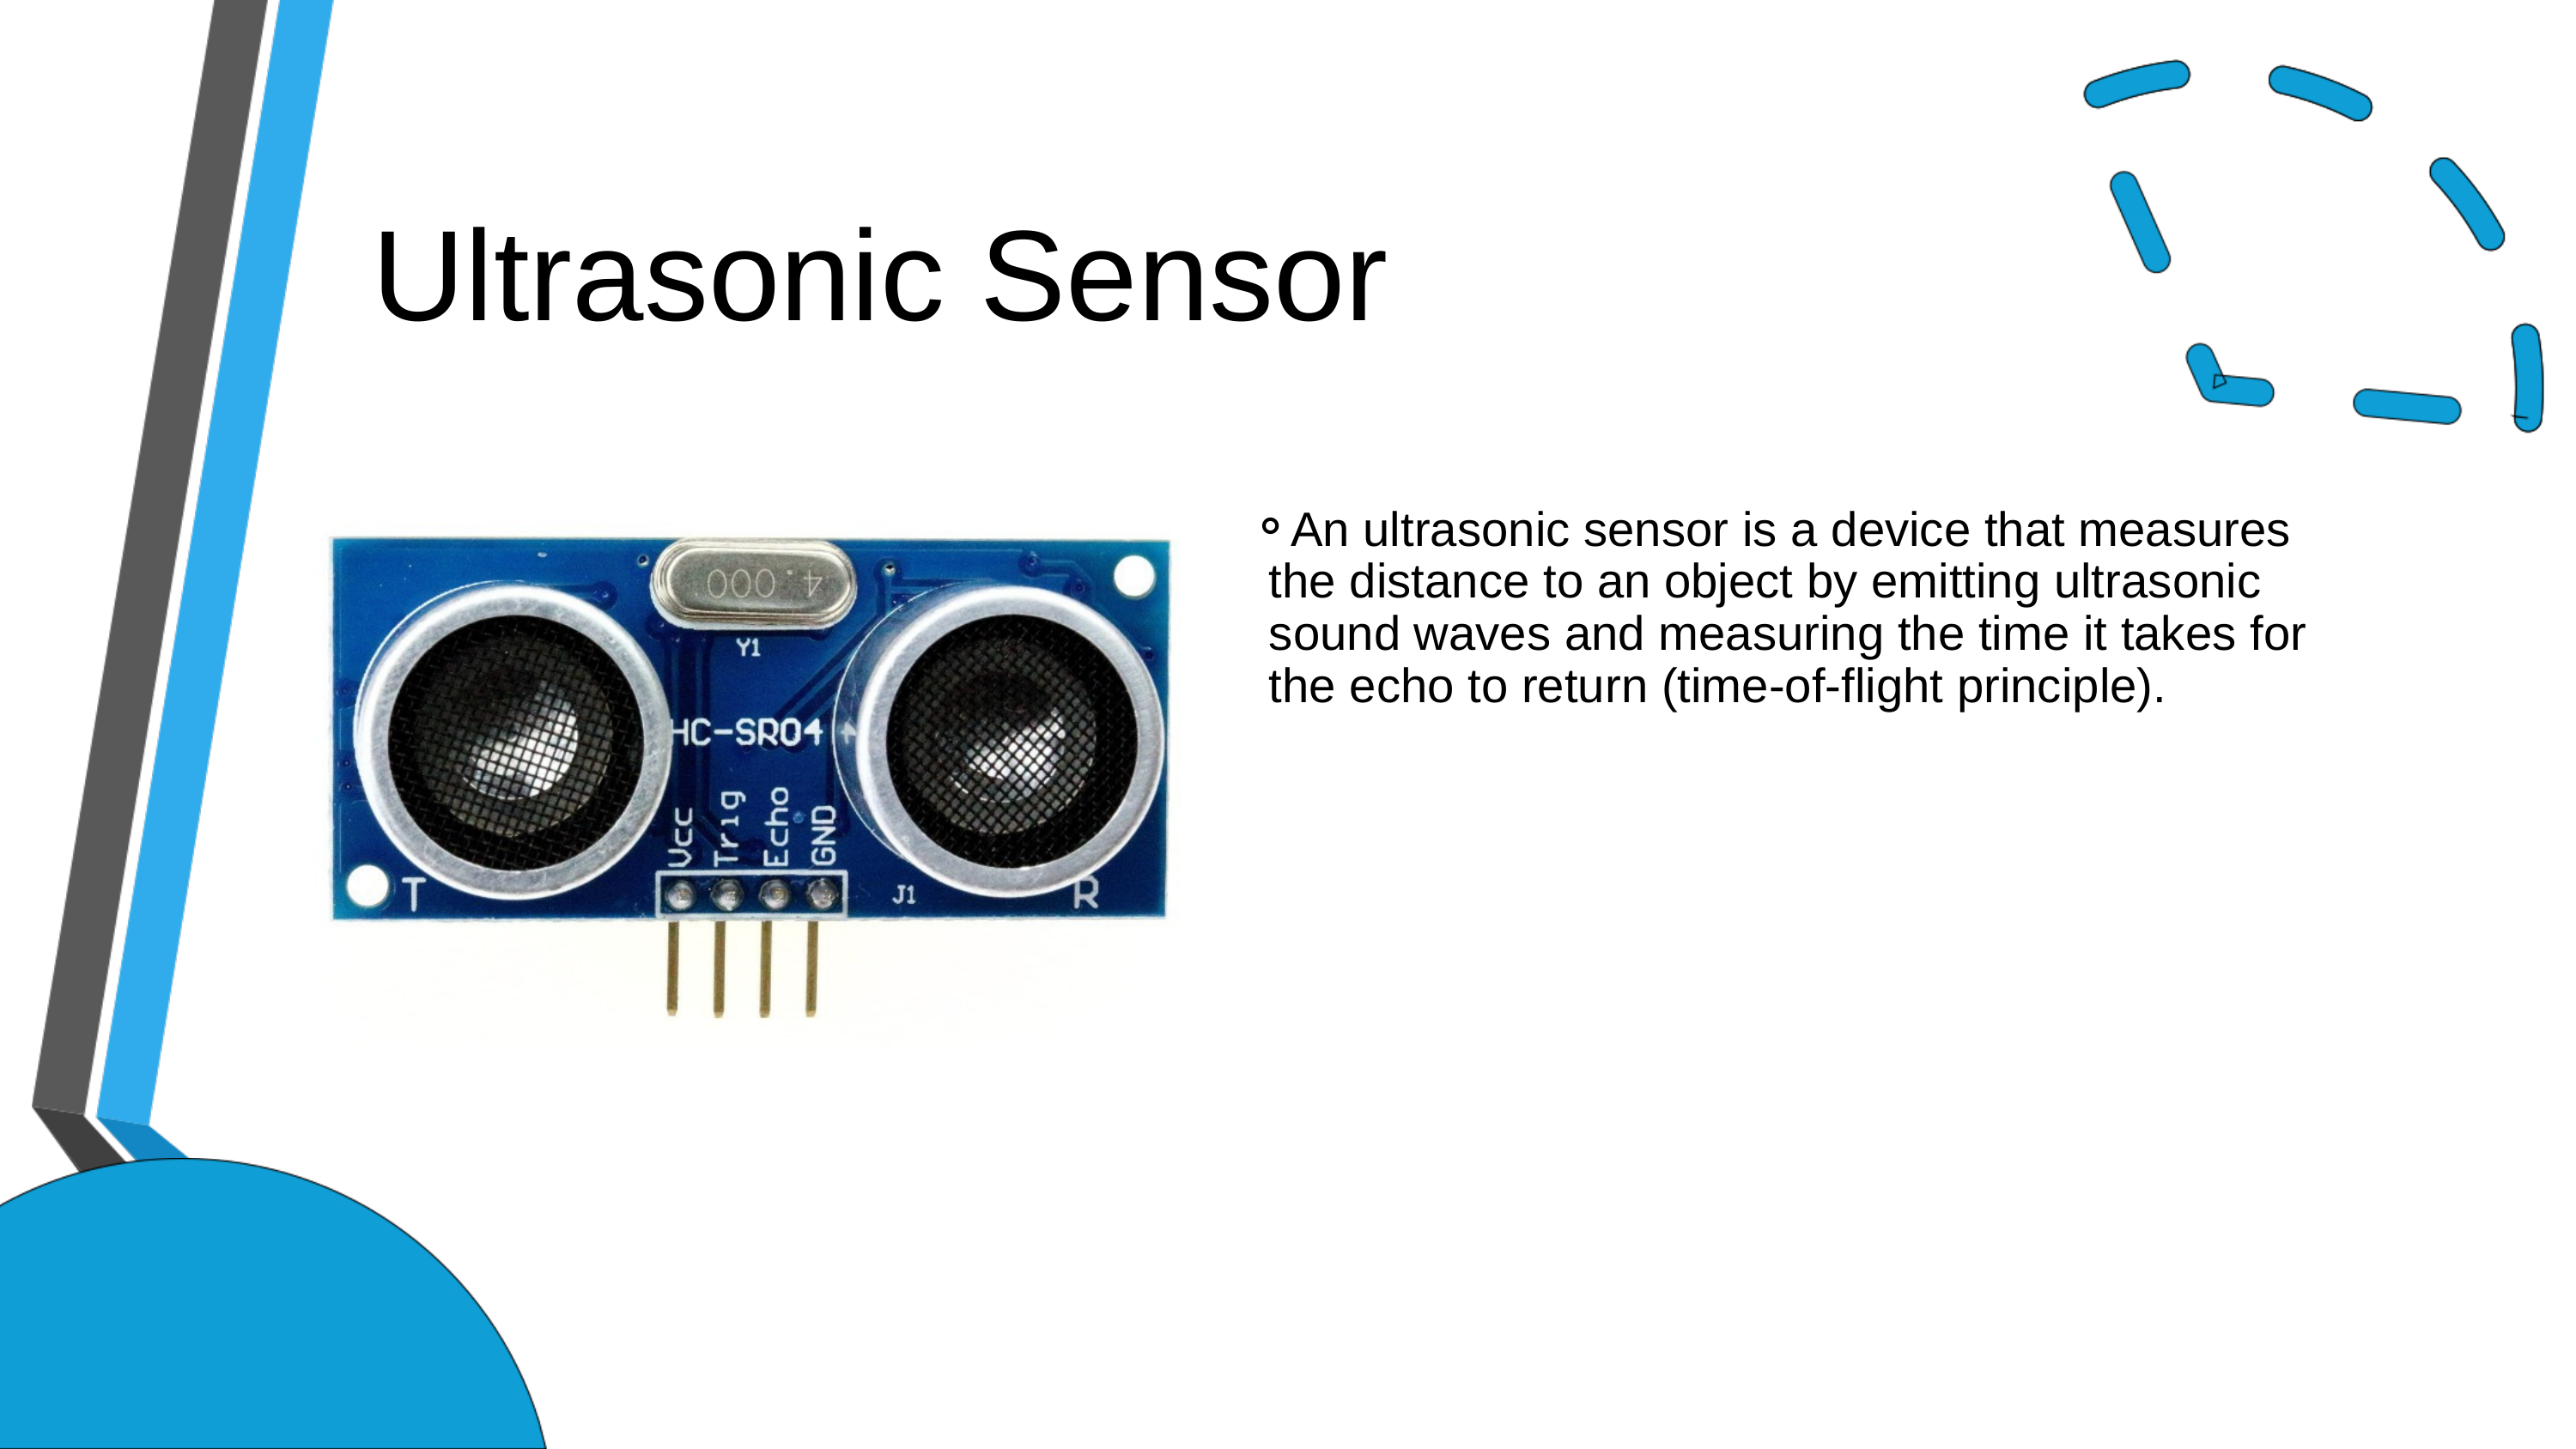

Ultrasonic Sensor

An ultrasonic sensor is a device that measures the distance to an object by emitting ultrasonic sound waves and measuring the time it takes for the echo to return (time-of-flight principle).